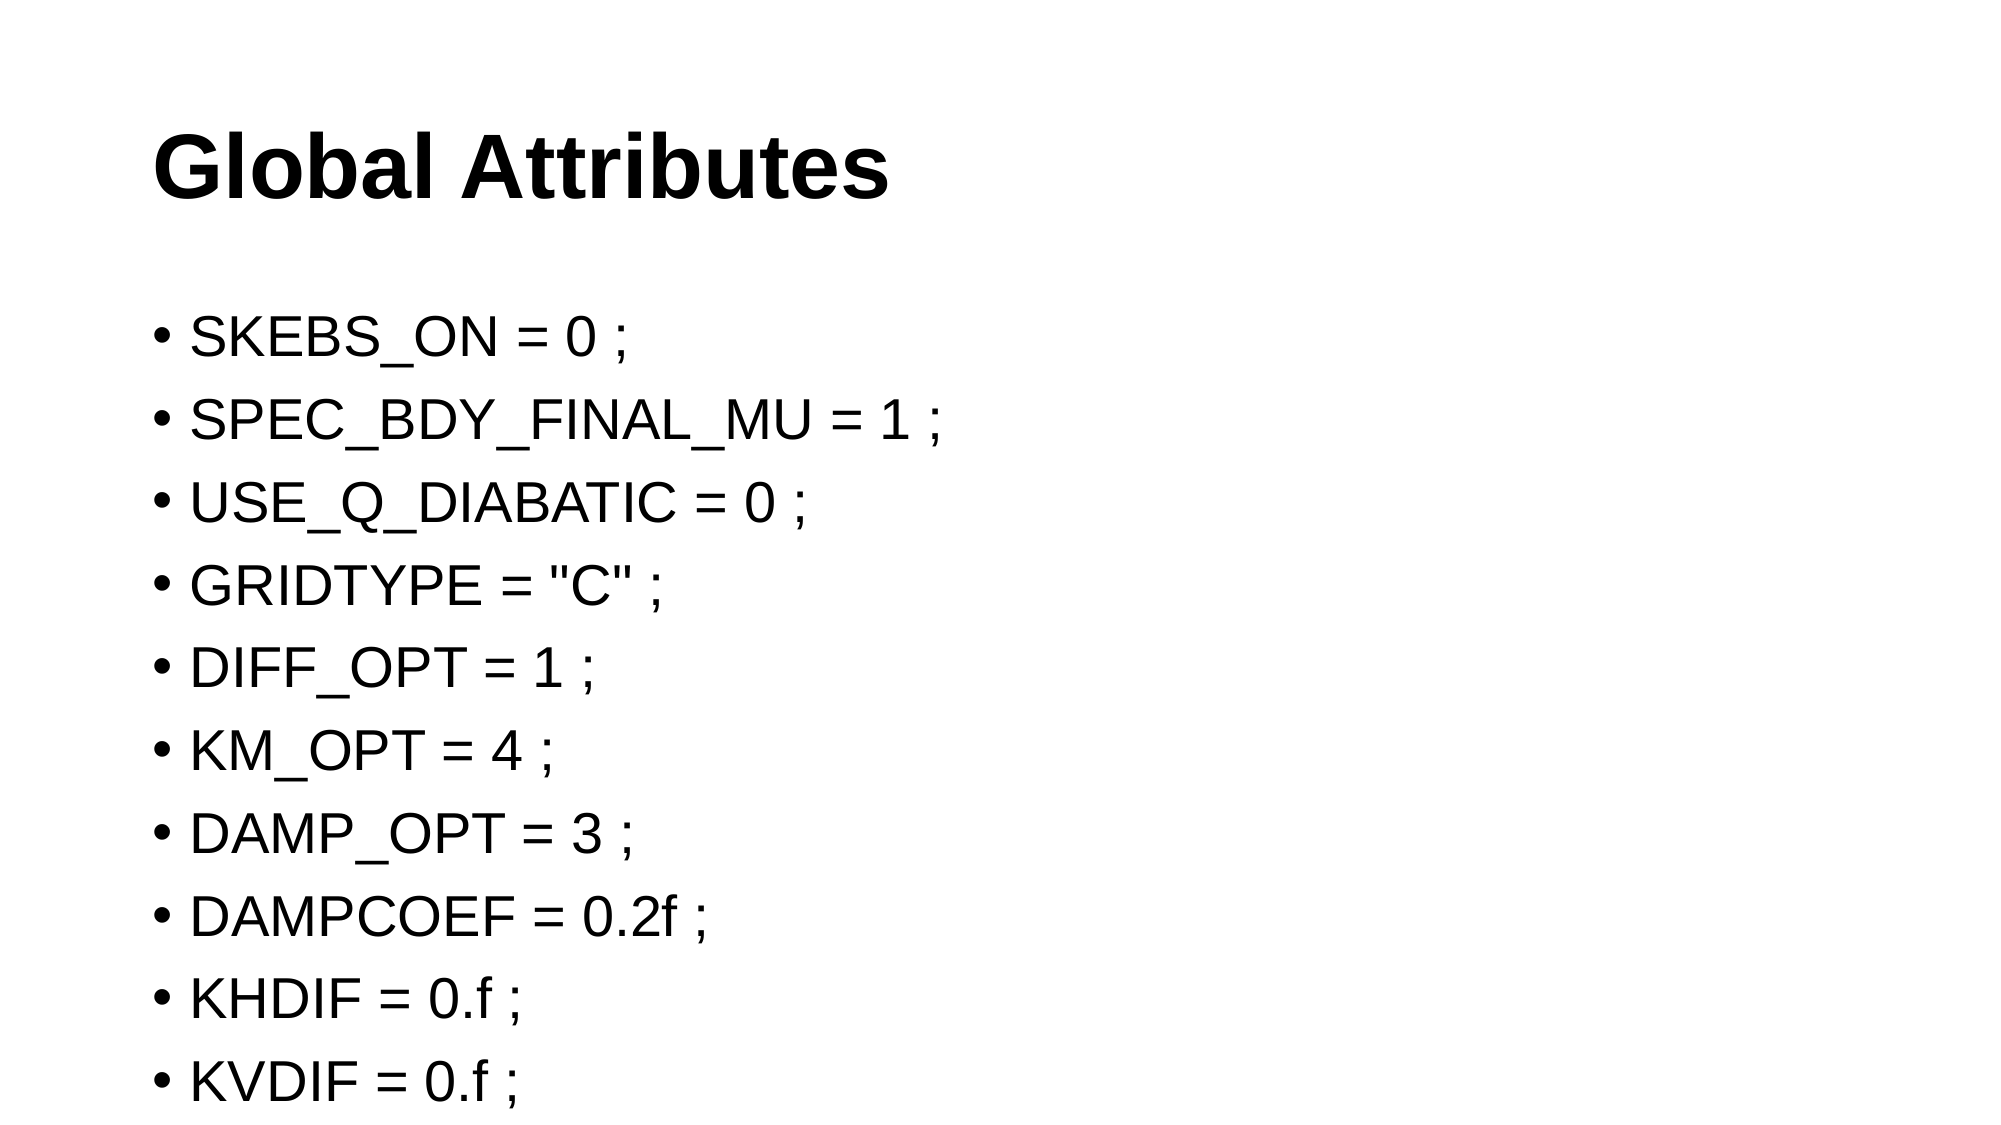

# Global Attributes
SKEBS_ON = 0 ;
SPEC_BDY_FINAL_MU = 1 ;
USE_Q_DIABATIC = 0 ;
GRIDTYPE = "C" ;
DIFF_OPT = 1 ;
KM_OPT = 4 ;
DAMP_OPT = 3 ;
DAMPCOEF = 0.2f ;
KHDIF = 0.f ;
KVDIF = 0.f ;